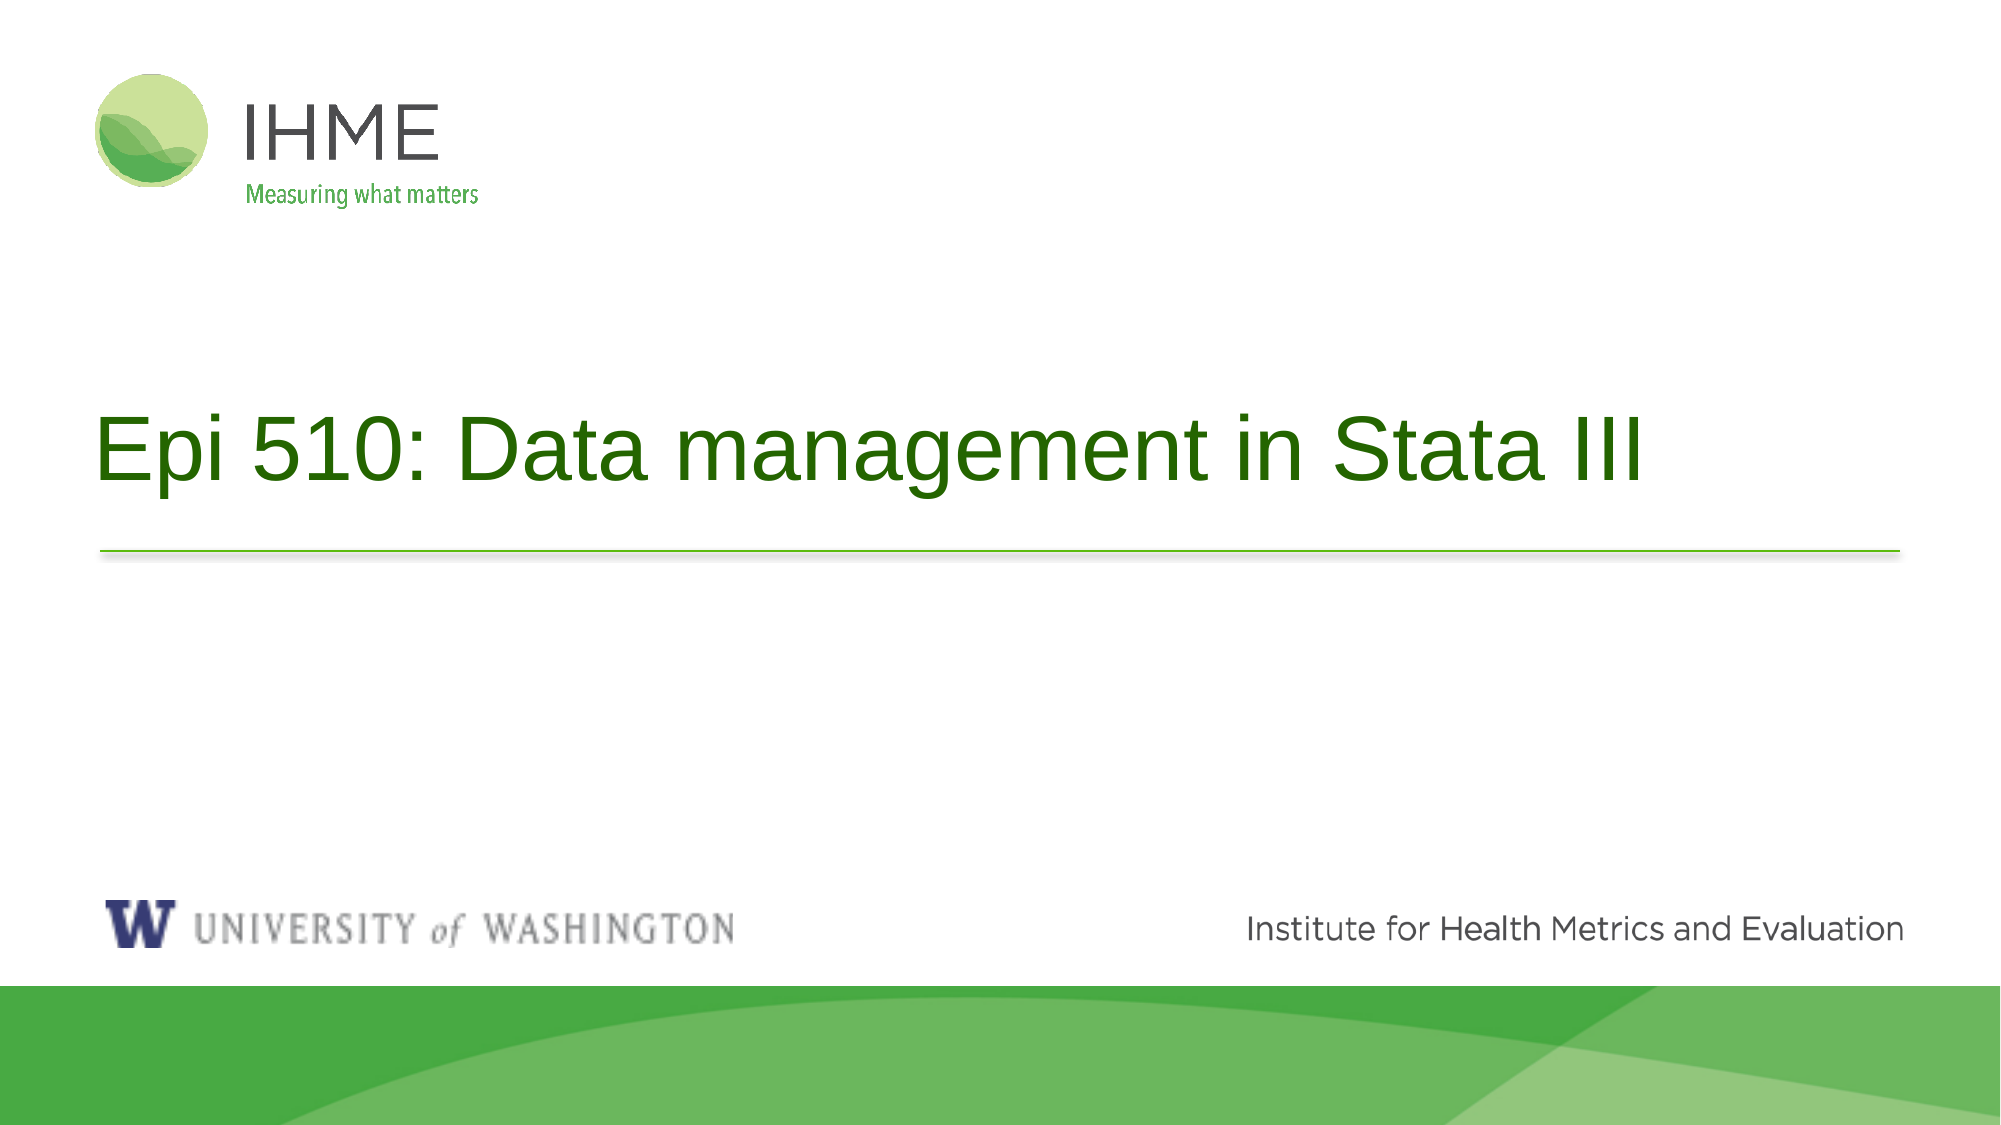

# Epi 510: Data management in Stata III